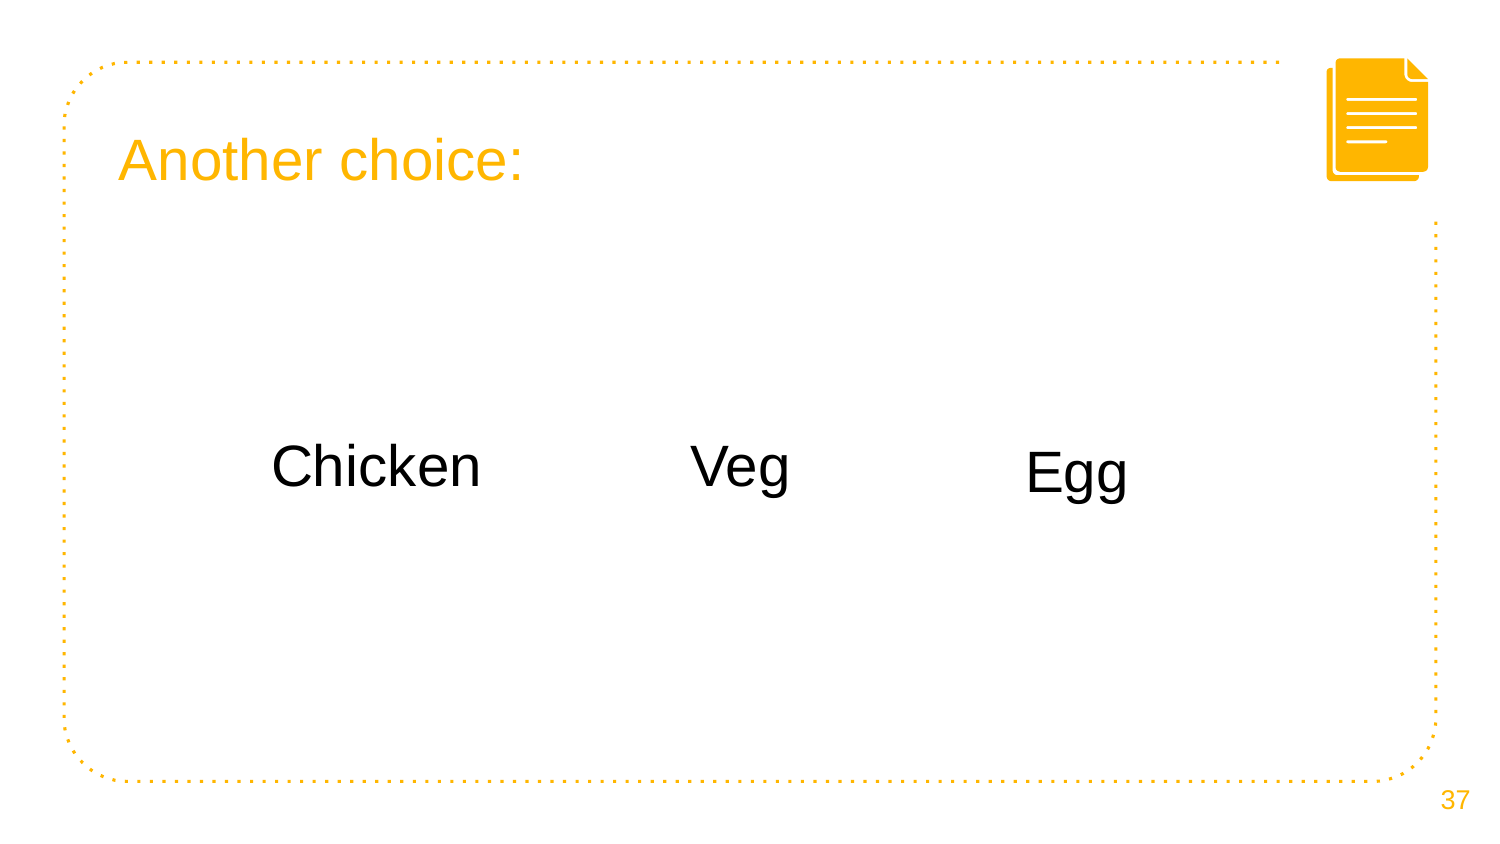

# Another choice:
Chicken
Veg
Egg
37